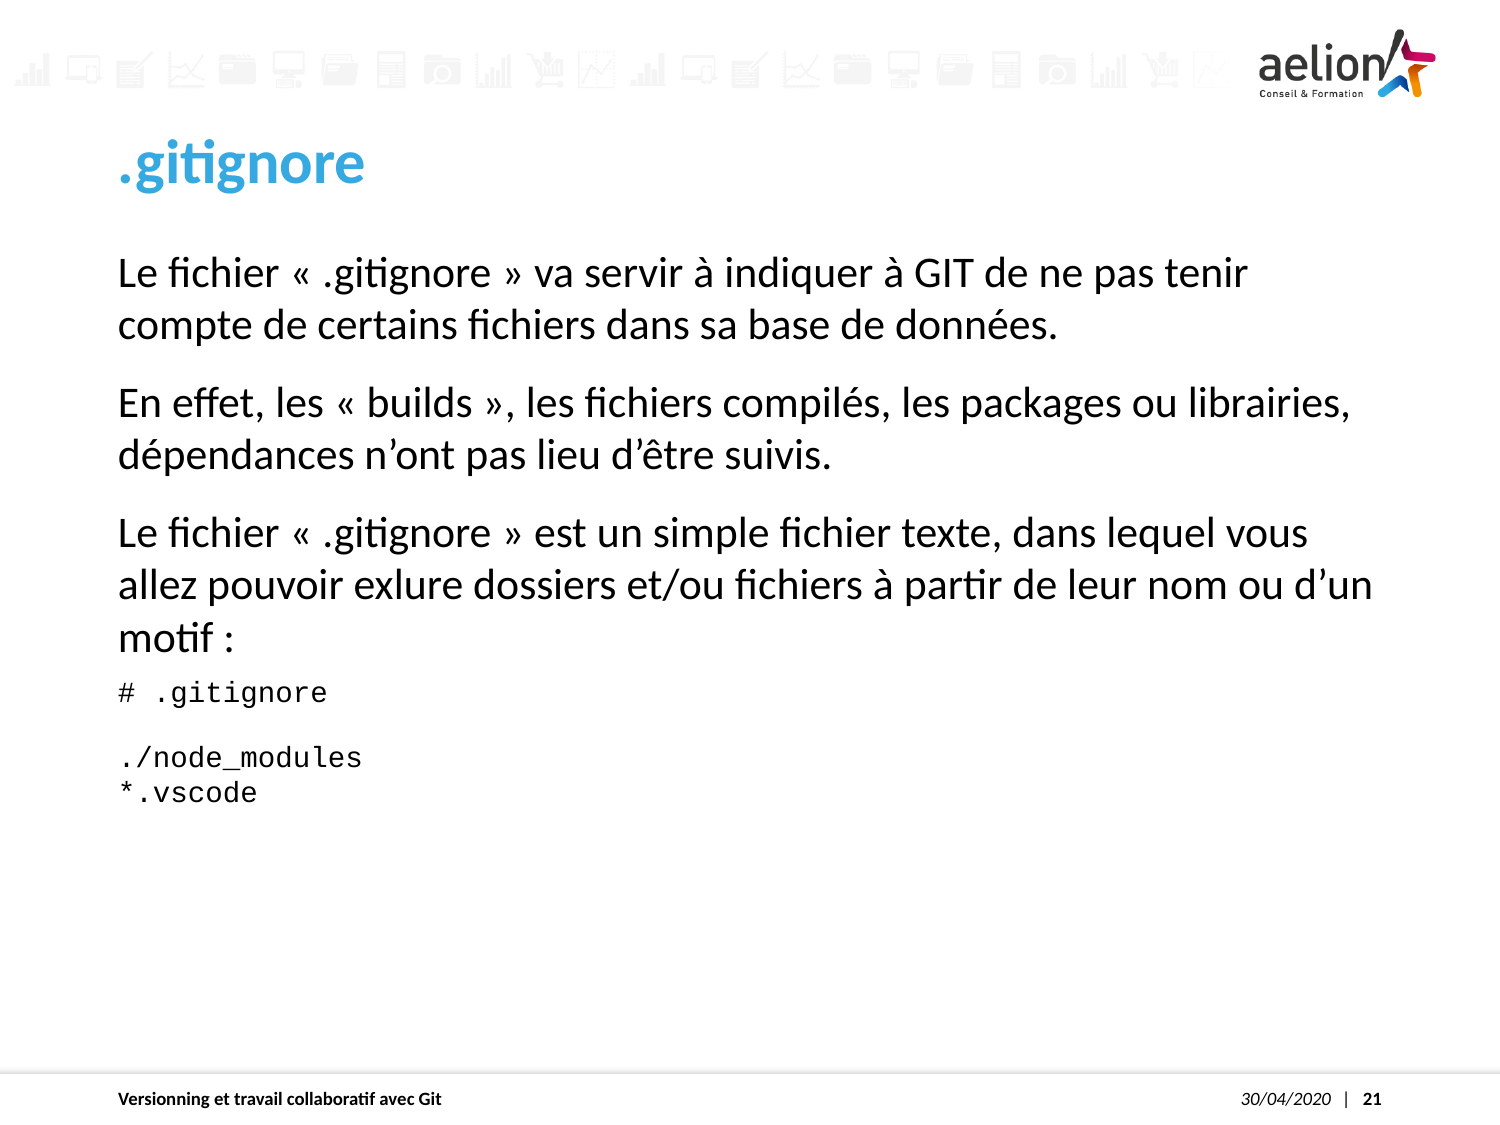

.gitignore
Le fichier « .gitignore » va servir à indiquer à GIT de ne pas tenir compte de certains fichiers dans sa base de données.
En effet, les « builds », les fichiers compilés, les packages ou librairies, dépendances n’ont pas lieu d’être suivis.
Le fichier « .gitignore » est un simple fichier texte, dans lequel vous allez pouvoir exlure dossiers et/ou fichiers à partir de leur nom ou d’un motif :
# .gitignore
./node_modules
*.vscode
Versionning et travail collaboratif avec Git
30/04/2020
21